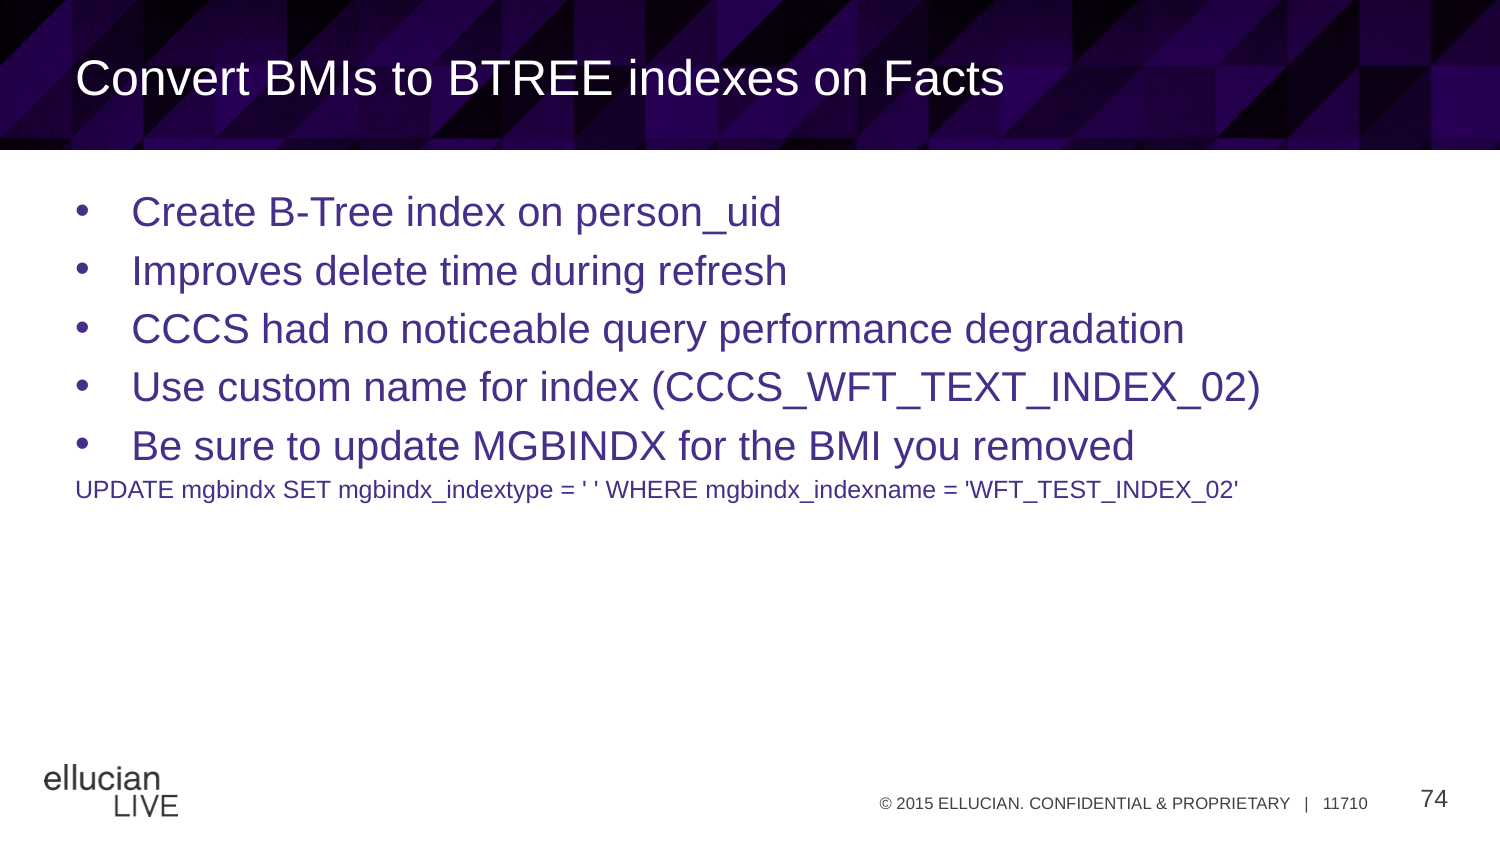

# Convert BMIs to BTREE indexes on Facts
Create B-Tree index on person_uid
Improves delete time during refresh
CCCS had no noticeable query performance degradation
Use custom name for index (CCCS_WFT_TEXT_INDEX_02)
Be sure to update MGBINDX for the BMI you removed
UPDATE mgbindx SET mgbindx_indextype = ' ' WHERE mgbindx_indexname = 'WFT_TEST_INDEX_02'